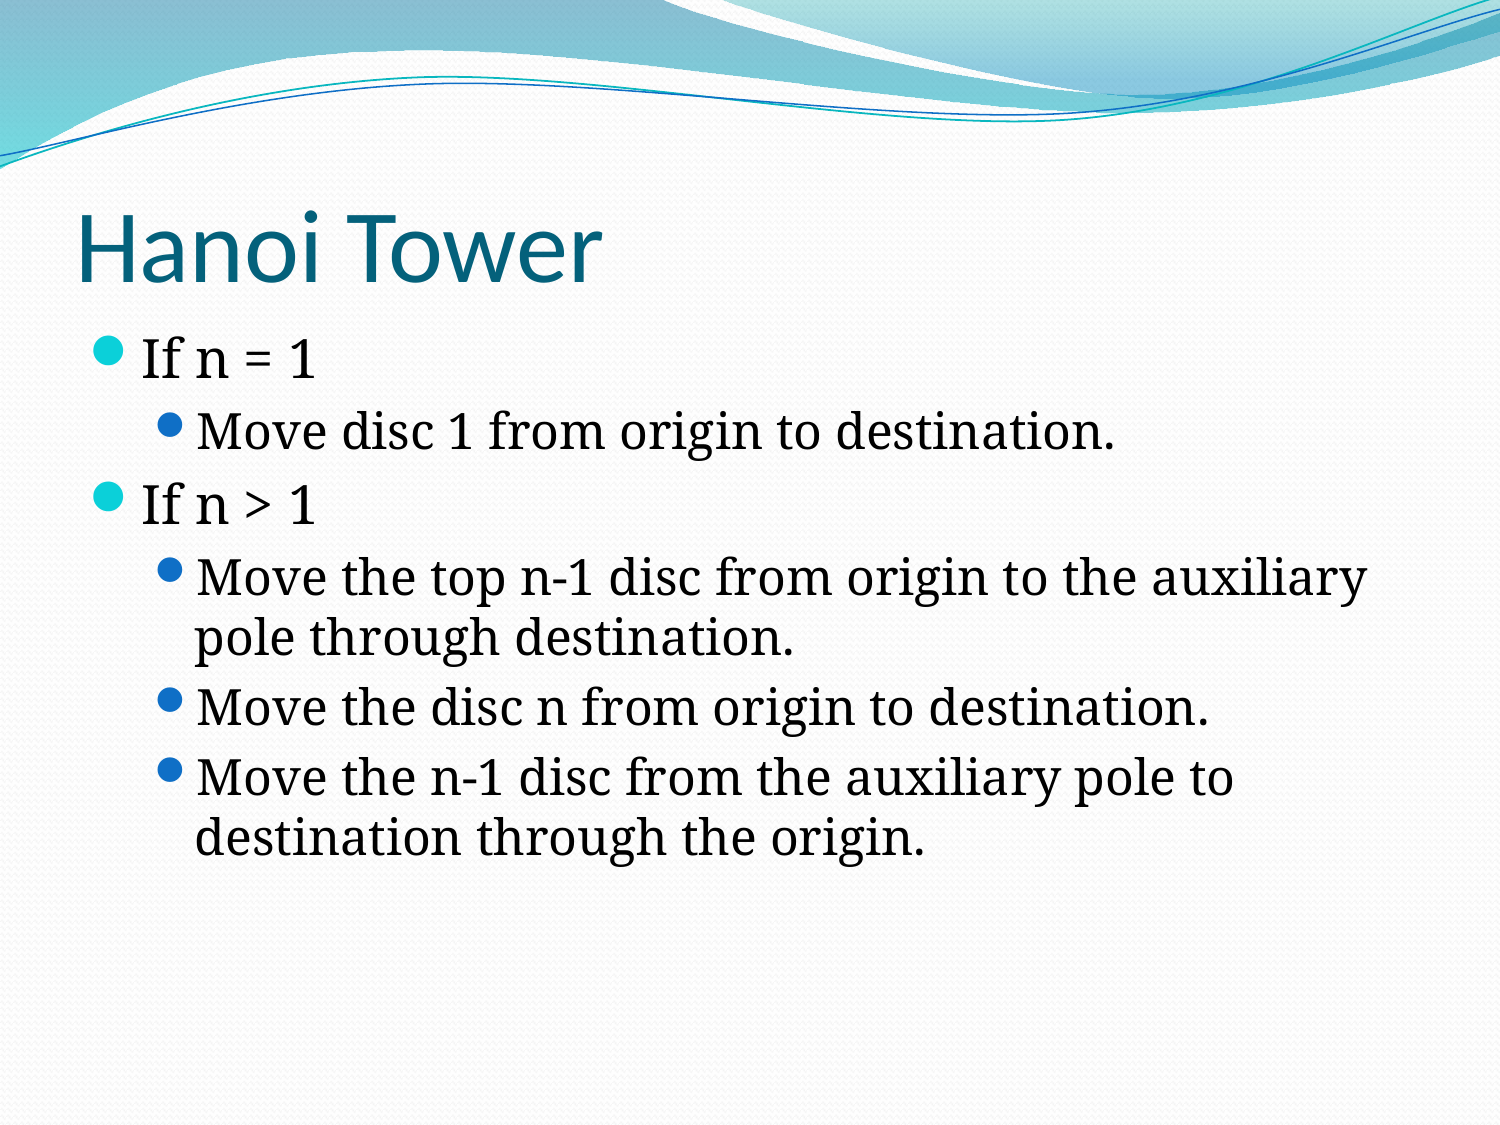

# Hanoi Tower
If n = 1
Move disc 1 from origin to destination.
If n > 1
Move the top n-1 disc from origin to the auxiliary pole through destination.
Move the disc n from origin to destination.
Move the n-1 disc from the auxiliary pole to destination through the origin.